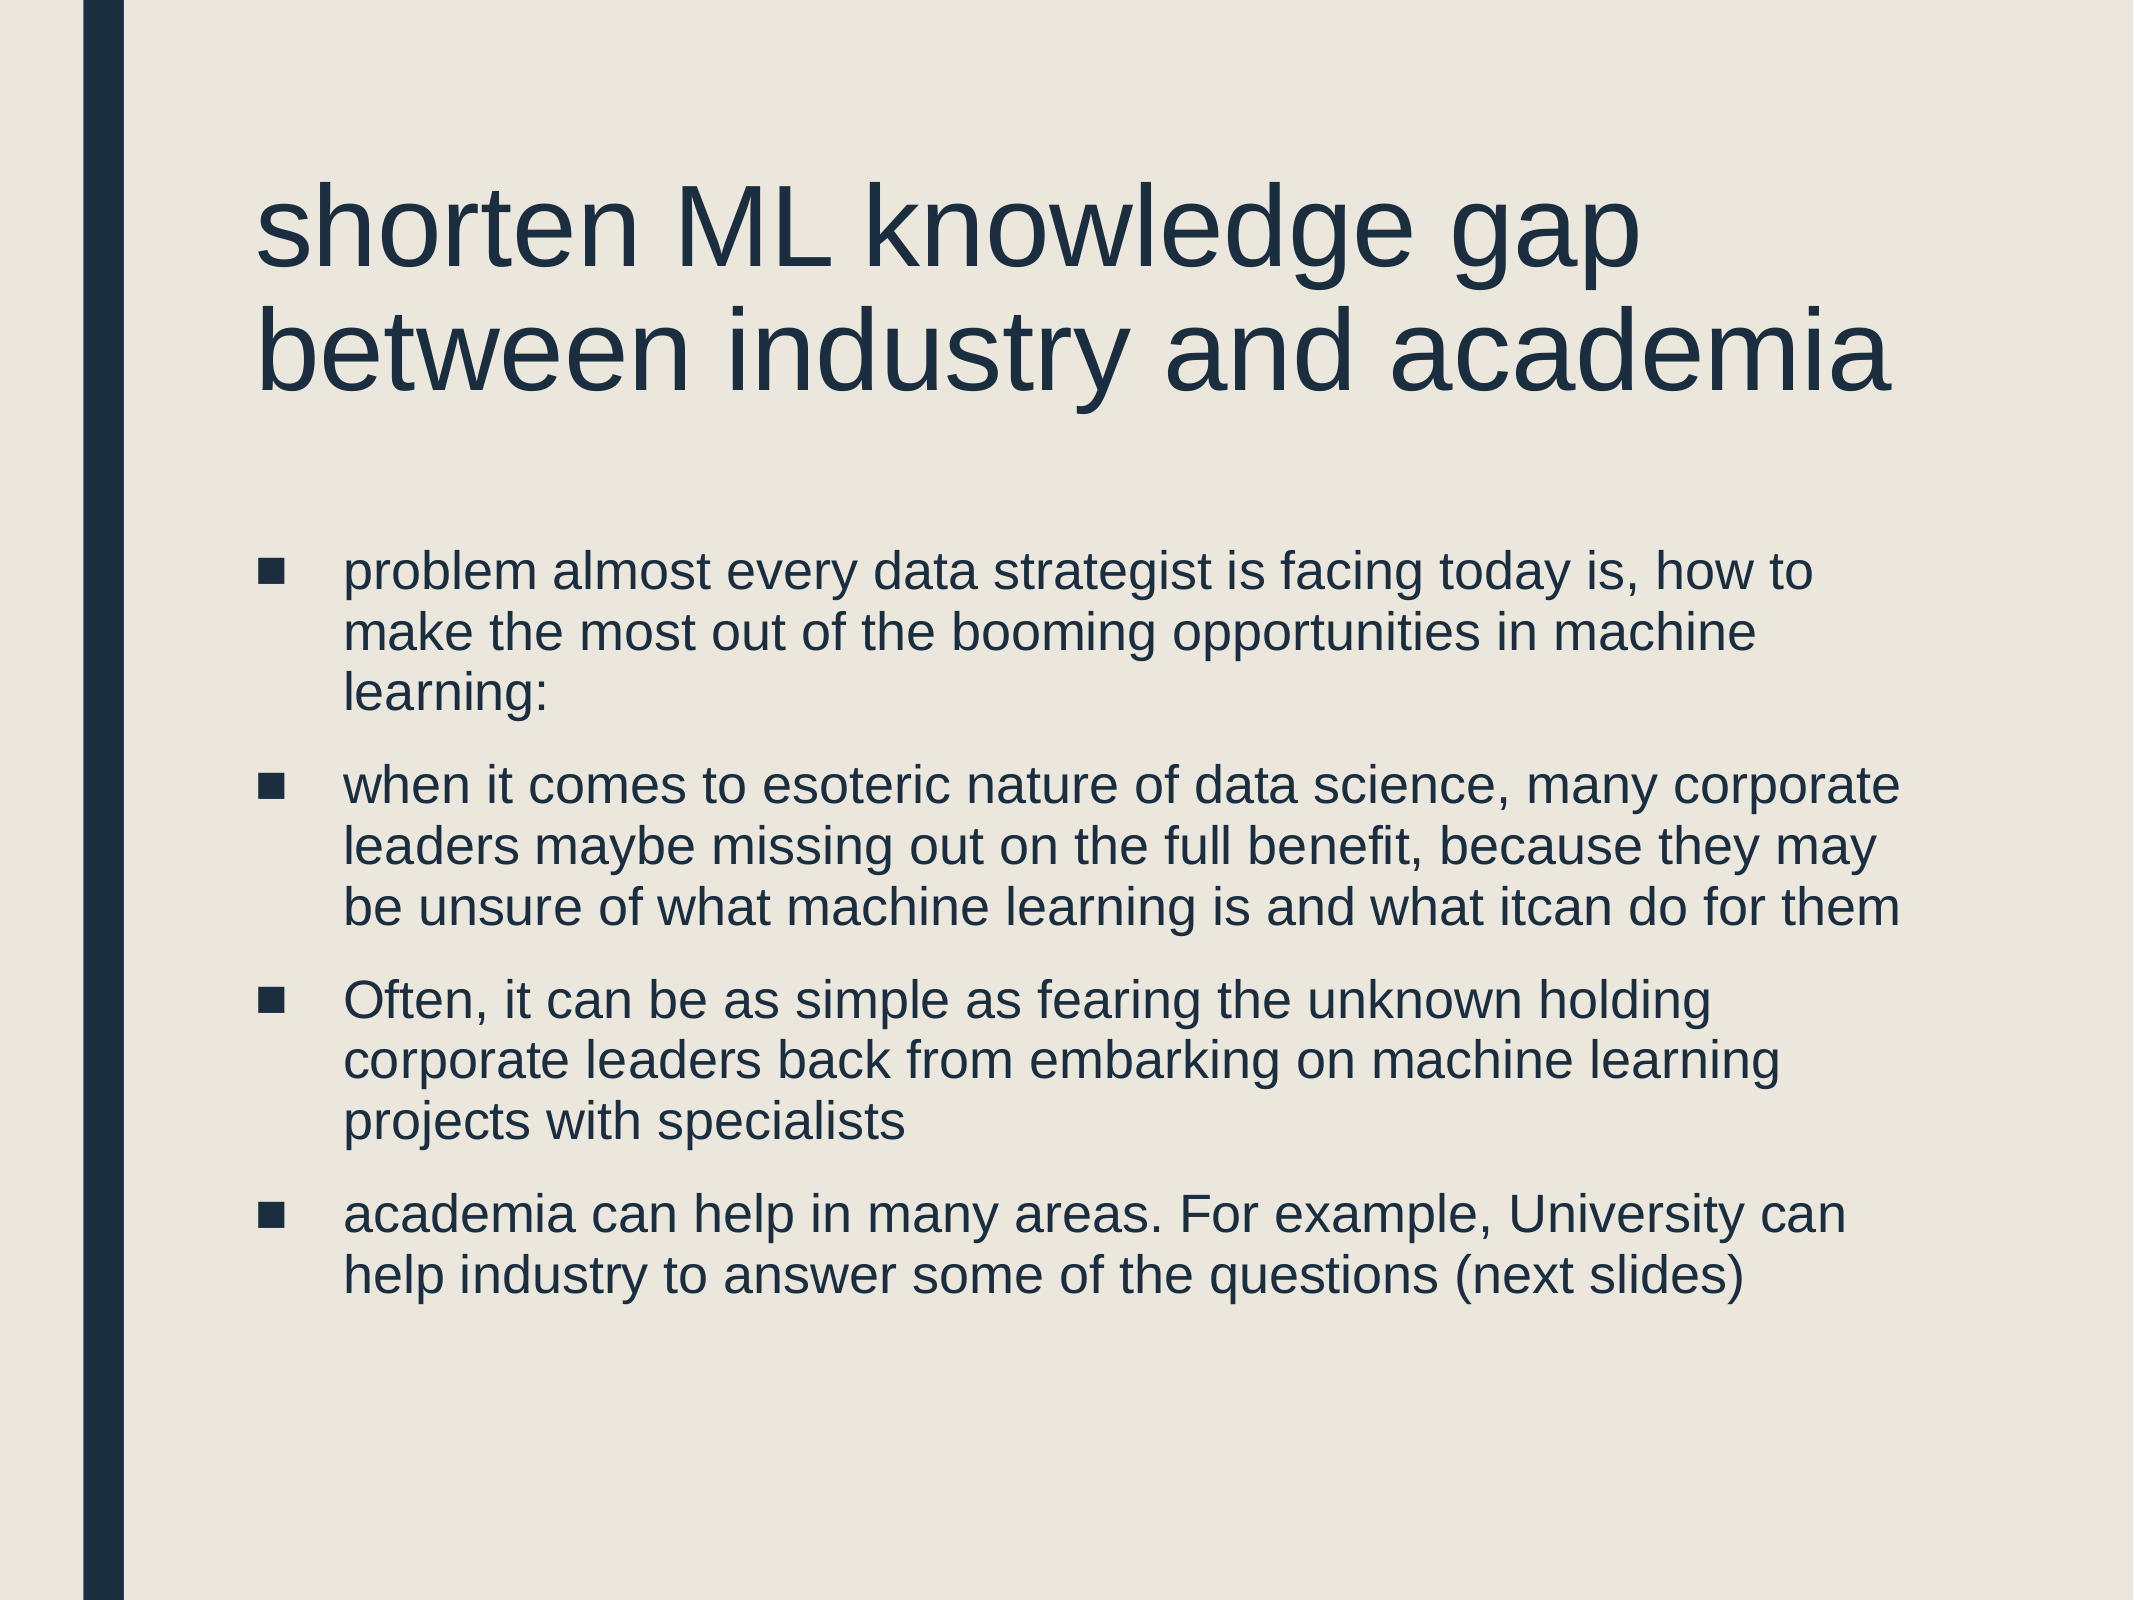

# shorten ML knowledge gap between industry and academia
problem almost every data strategist is facing today is, how to make the most out of the booming opportunities in machine learning:
when it comes to esoteric nature of data science, many corporate leaders maybe missing out on the full benefit, because they may be unsure of what machine learning is and what itcan do for them
Often, it can be as simple as fearing the unknown holding corporate leaders back from embarking on machine learning projects with specialists
academia can help in many areas. For example, University can help industry to answer some of the questions (next slides)